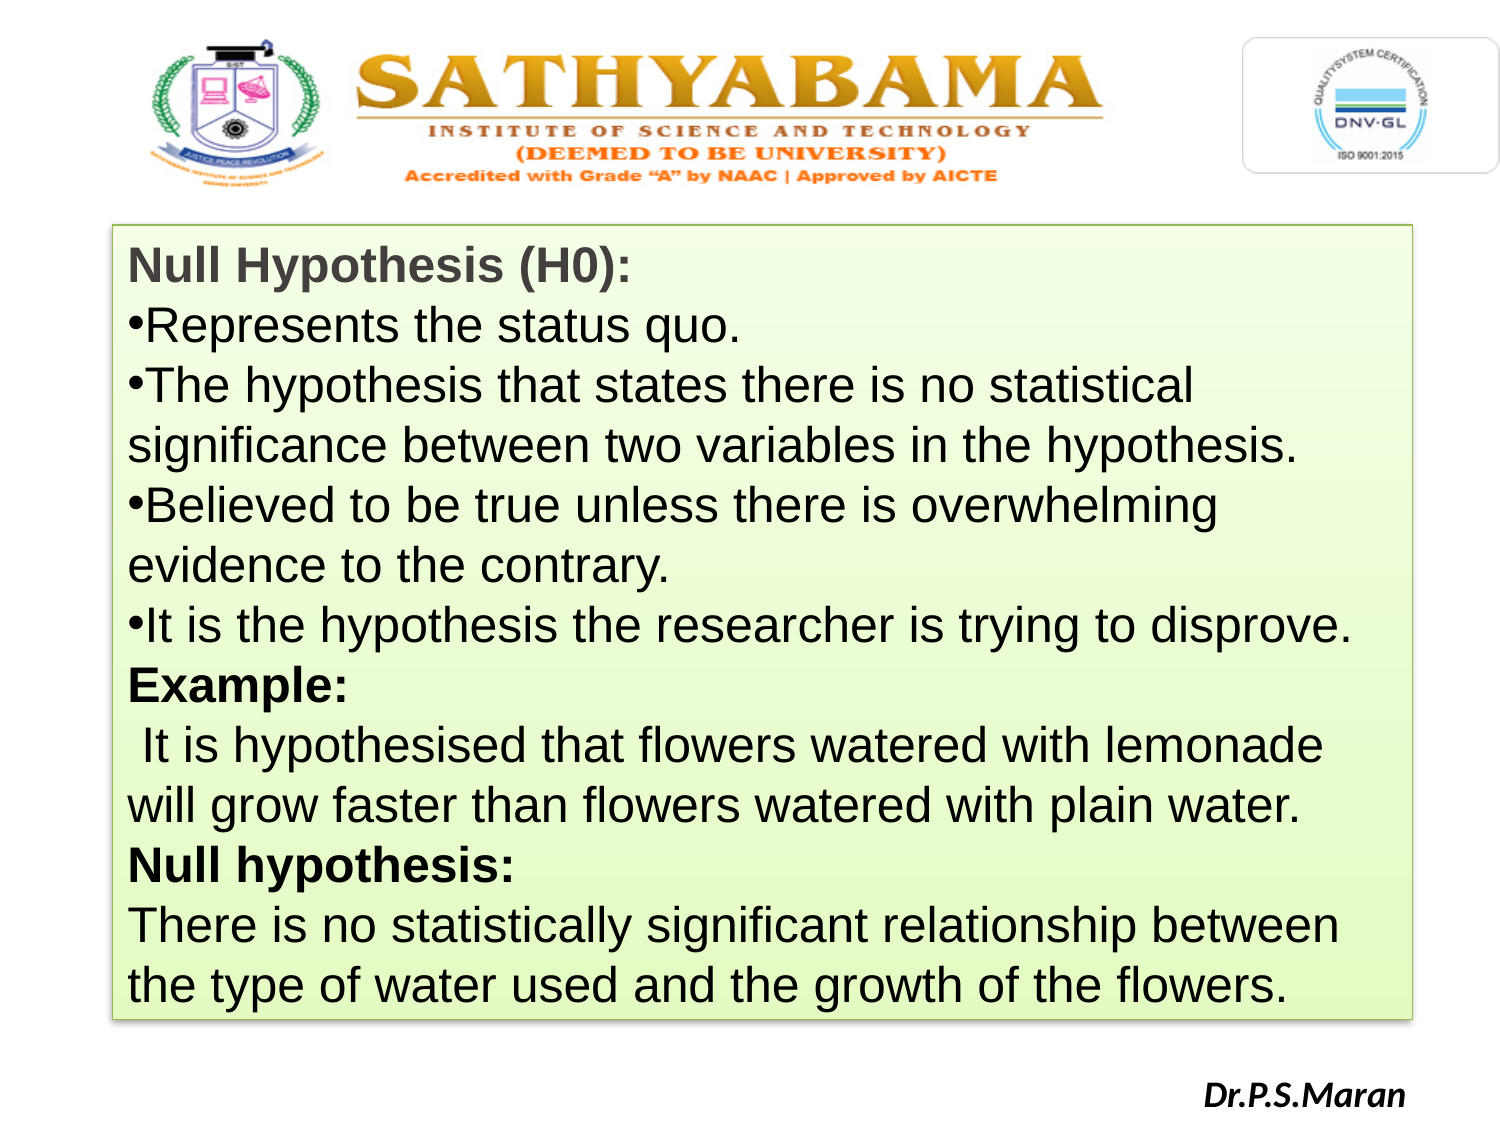

Null Hypothesis (H0):
Represents the status quo.
The hypothesis that states there is no statistical significance between two variables in the hypothesis.
Believed to be true unless there is overwhelming evidence to the contrary.
It is the hypothesis the researcher is trying to disprove.
Example:
 It is hypothesised that flowers watered with lemonade will grow faster than flowers watered with plain water.
Null hypothesis:
There is no statistically significant relationship between the type of water used and the growth of the flowers.